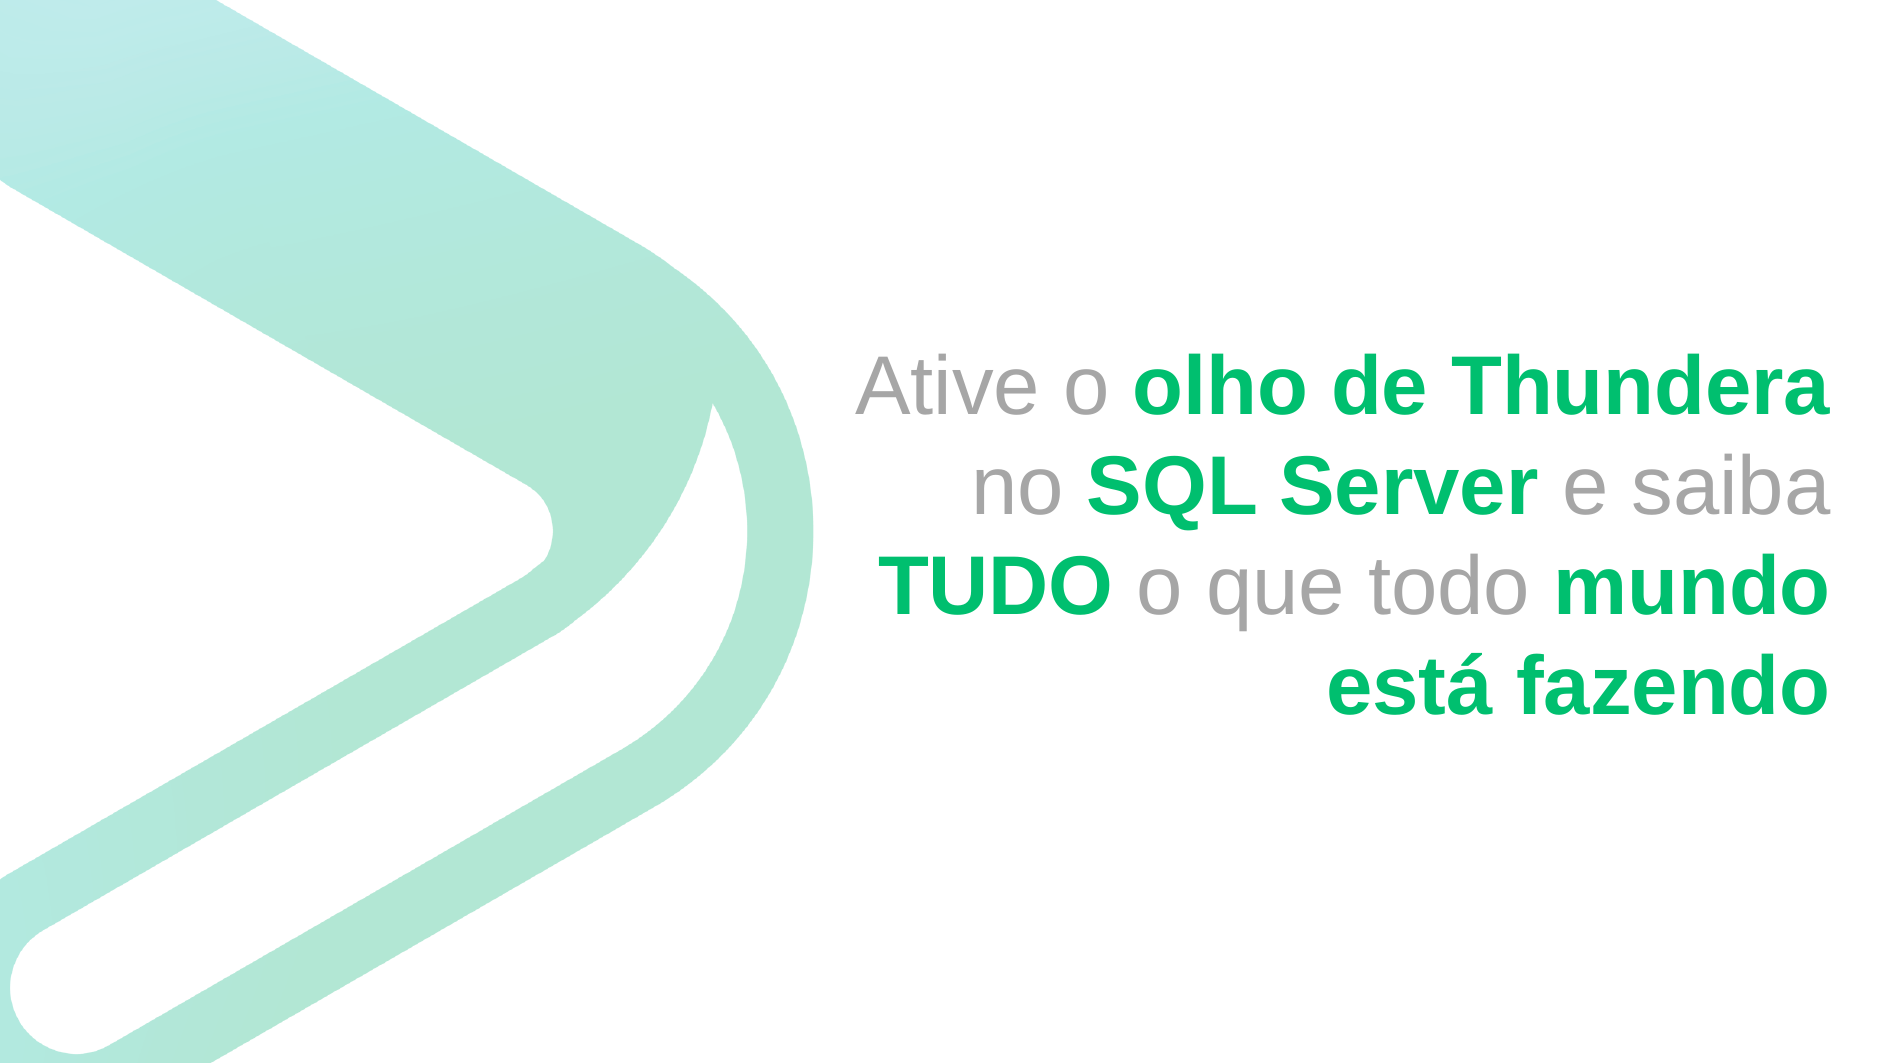

# Ative o olho de Thundera no SQL Server e saiba TUDO o que todo mundo está fazendo